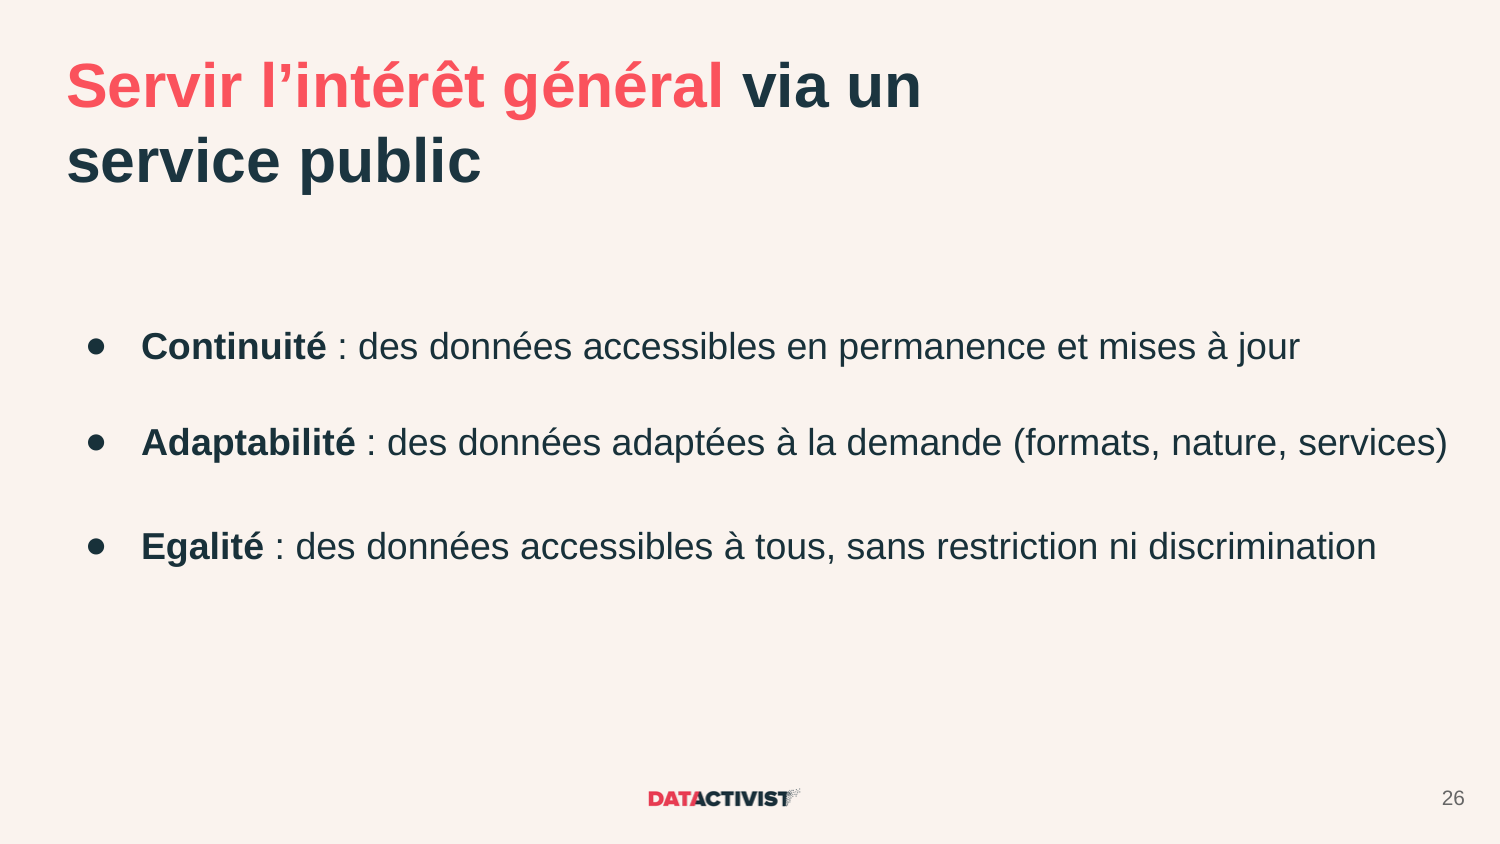

# Servir l’intérêt général via un service public
Continuité : des données accessibles en permanence et mises à jour
Adaptabilité : des données adaptées à la demande (formats, nature, services)
Egalité : des données accessibles à tous, sans restriction ni discrimination

26